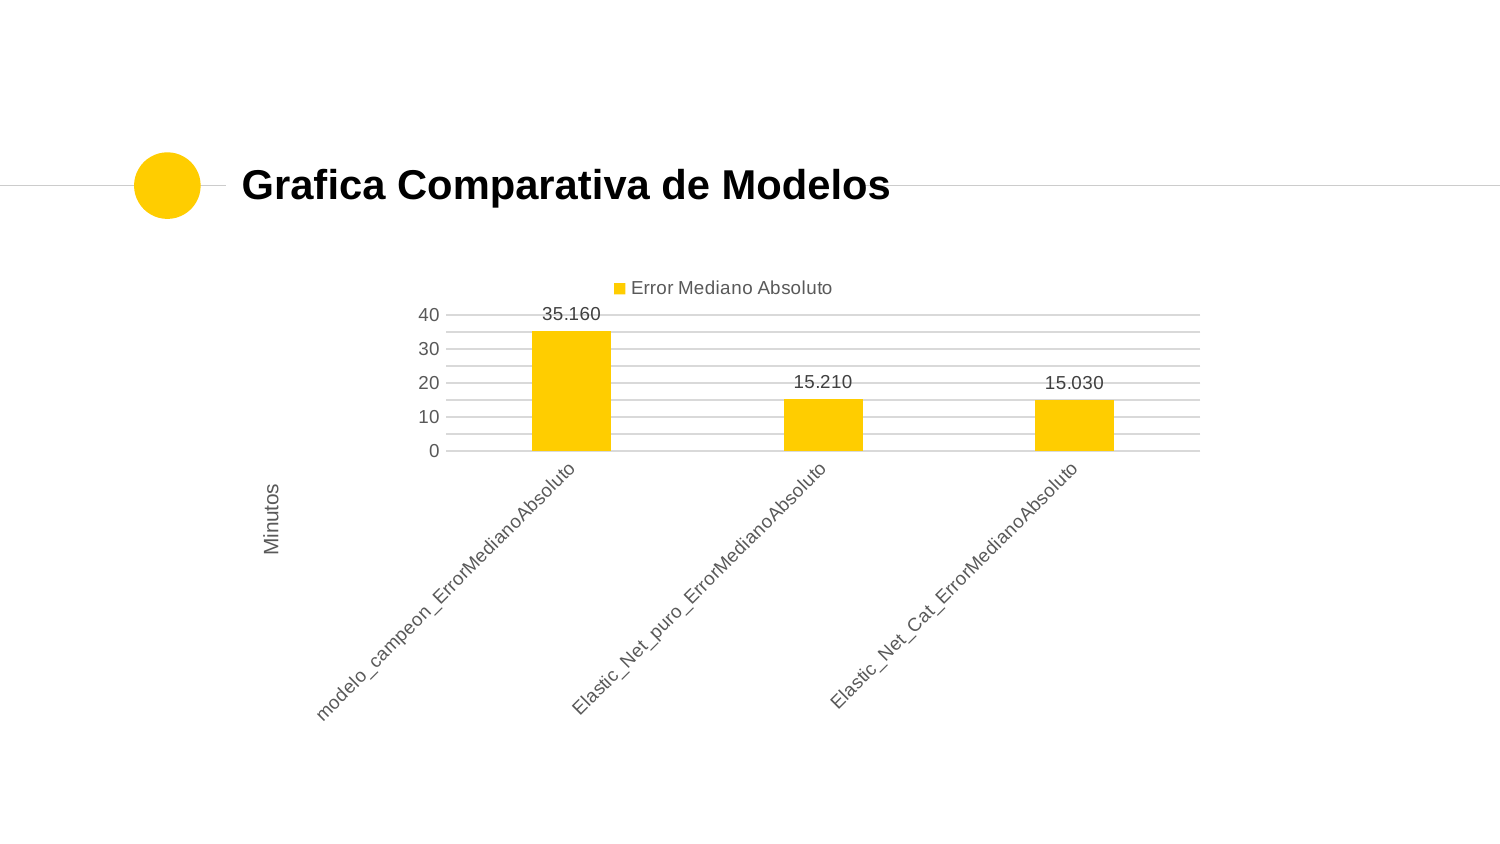

# Grafica Comparativa de Modelos

### Chart

| Category | Error Mediano Absoluto |
|---|---|
| modelo_campeon_ErrorMedianoAbsoluto | 35.16 |
| Elastic_Net_puro_ErrorMedianoAbsoluto | 15.21 |
| Elastic_Net_Cat_ErrorMedianoAbsoluto | 15.03 |